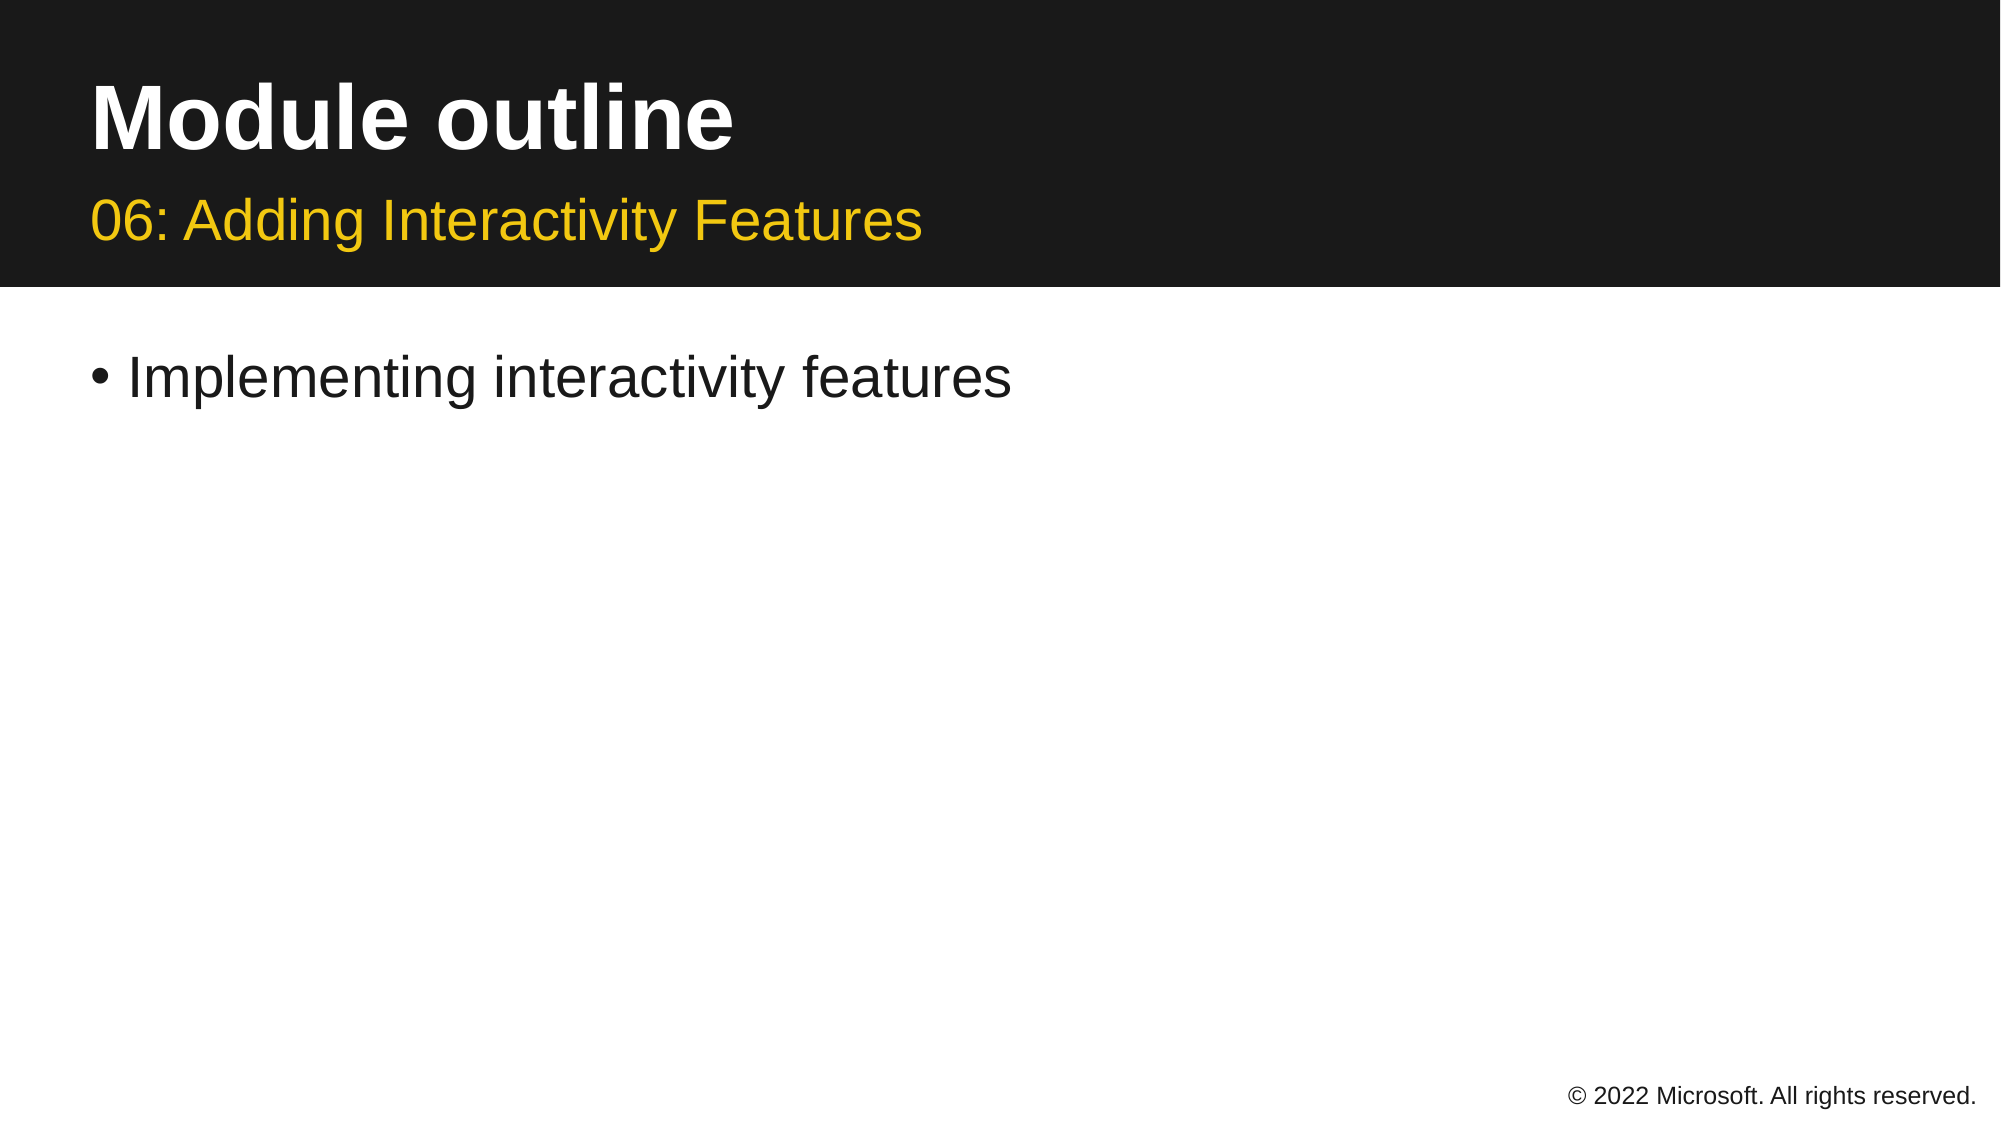

# Module outline
06: Adding Interactivity Features
Implementing interactivity features

© 2022 Microsoft. All rights reserved.